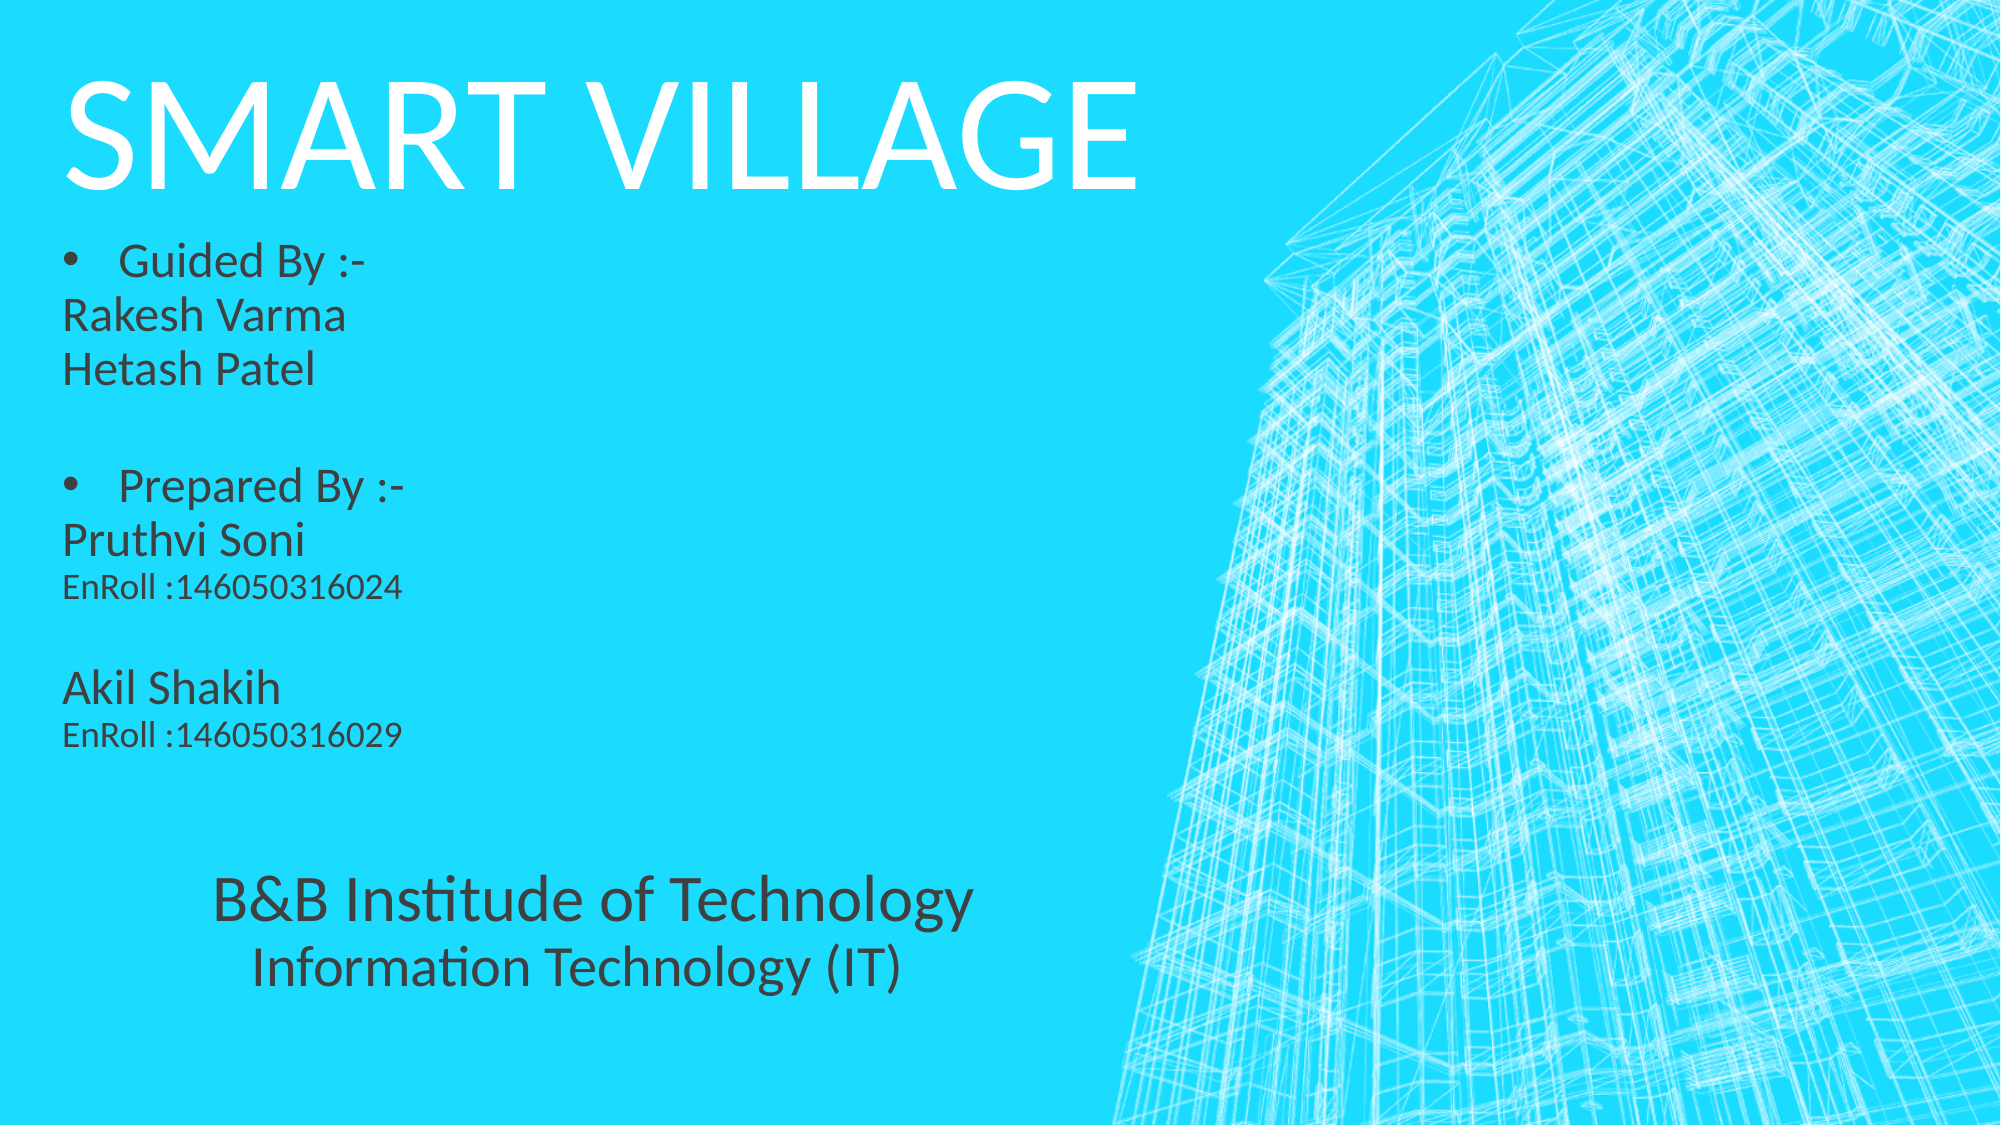

# SMART VILLAGE
Guided By :-
Rakesh Varma
Hetash Patel

Prepared By :-
Pruthvi Soni
EnRoll :146050316024

Akil Shakih
EnRoll :146050316029

	B&B Institude of Technology
	   Information Technology (IT)